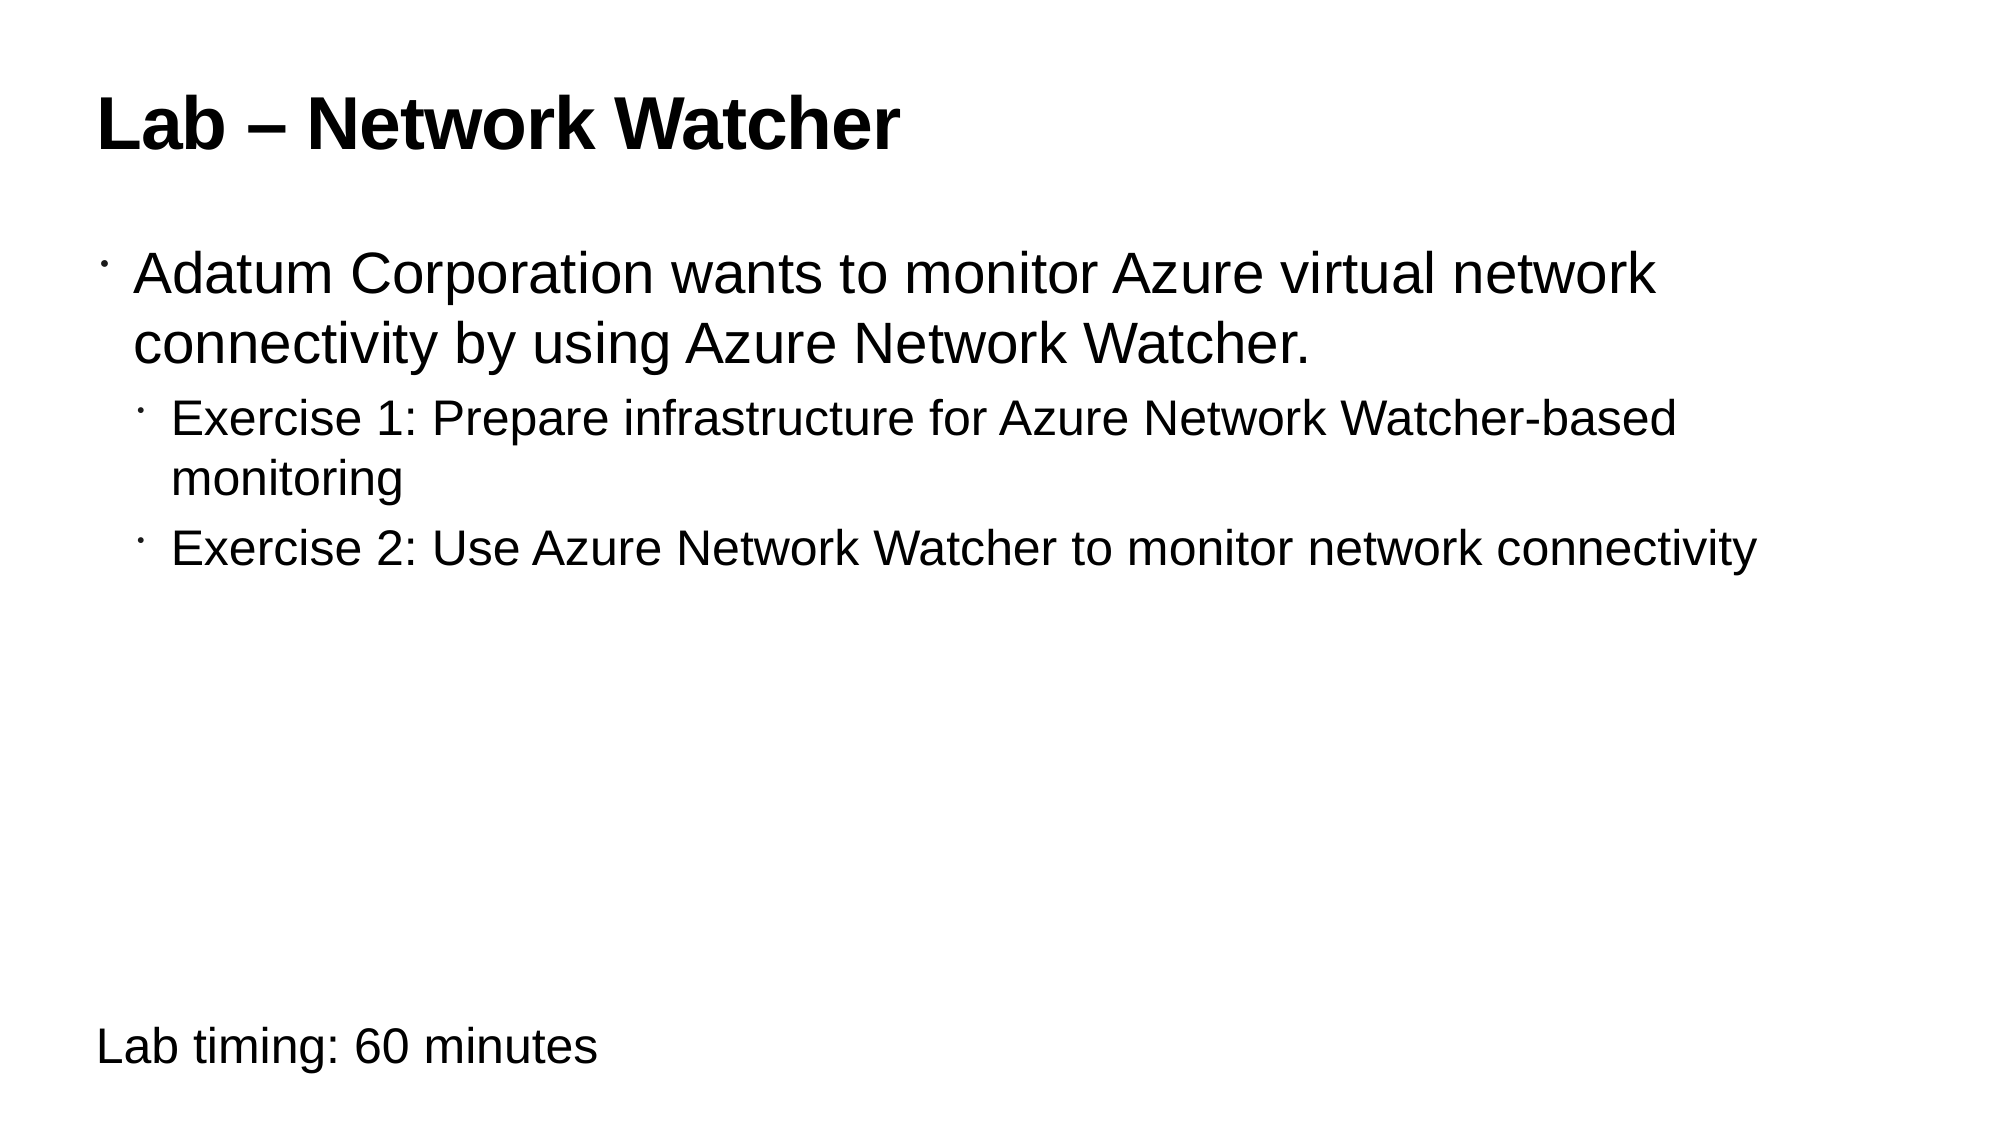

# Lab – Network Watcher
Adatum Corporation wants to monitor Azure virtual network connectivity by using Azure Network Watcher.
Exercise 1: Prepare infrastructure for Azure Network Watcher-based monitoring
Exercise 2: Use Azure Network Watcher to monitor network connectivity

Lab timing: 60 minutes